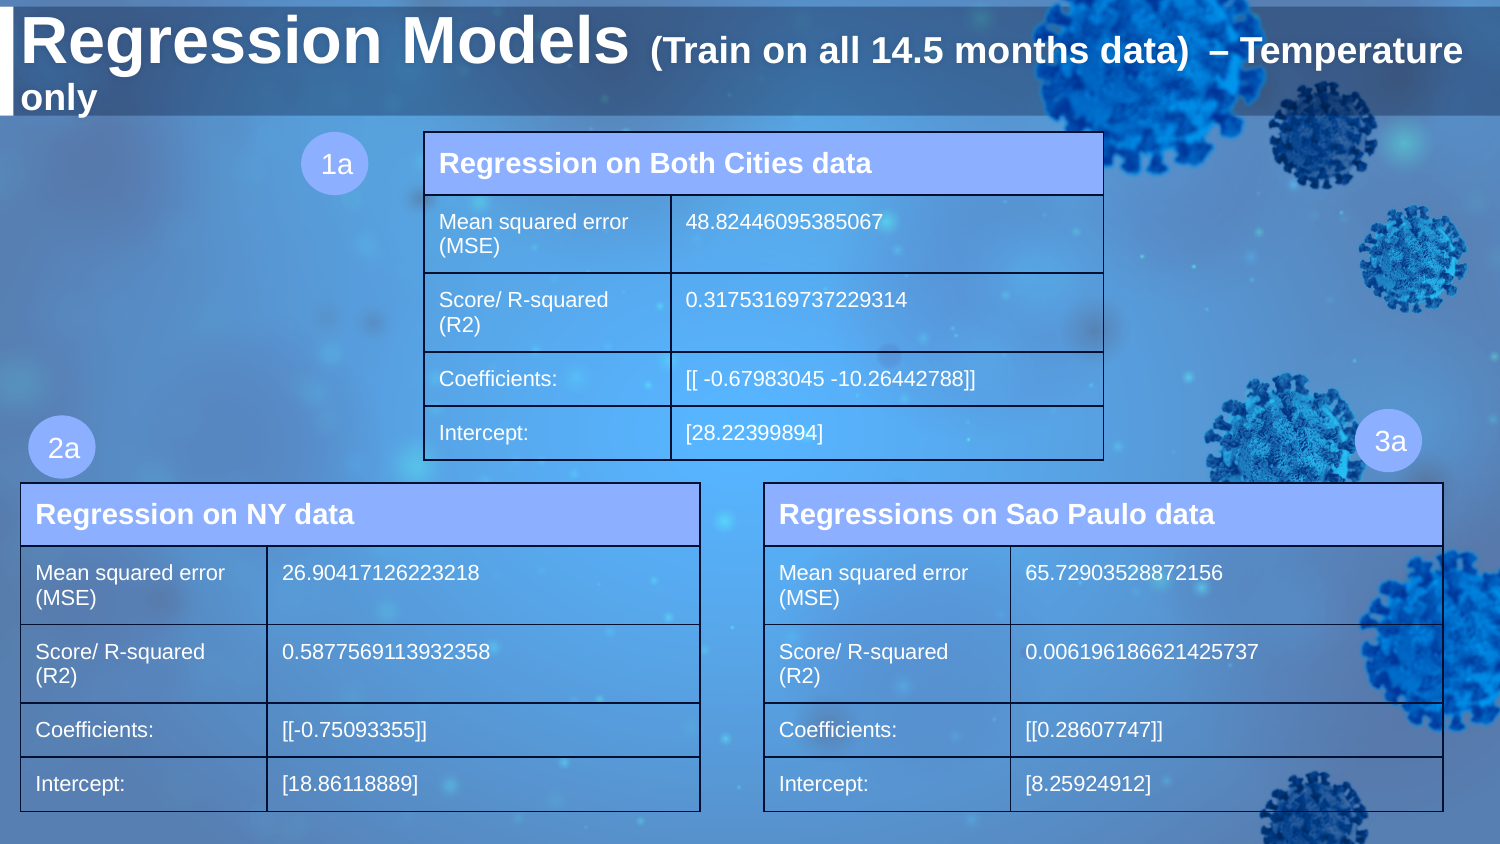

# Regression Models (Train on all 14.5 months data) – Temperature only

1a
| Regression on Both Cities data | Regressions on NY data |
| --- | --- |
| Mean squared error (MSE) | 48.82446095385067 |
| Score/ R-squared (R2) | 0.31753169737229314 |
| Coefficients: | [[ -0.67983045 -10.26442788]] |
| Intercept: | [28.22399894] |

3a

2a
| Regression on NY data | Regressions on NY data |
| --- | --- |
| Mean squared error (MSE) | 26.90417126223218 |
| Score/ R-squared (R2) | 0.5877569113932358 |
| Coefficients: | [[-0.75093355]] |
| Intercept: | [18.86118889] |
| Regressions on Sao Paulo data | Regressions on NY data |
| --- | --- |
| Mean squared error (MSE) | 65.72903528872156 |
| Score/ R-squared (R2) | 0.006196186621425737 |
| Coefficients: | [[0.28607747]] |
| Intercept: | [8.25924912] |